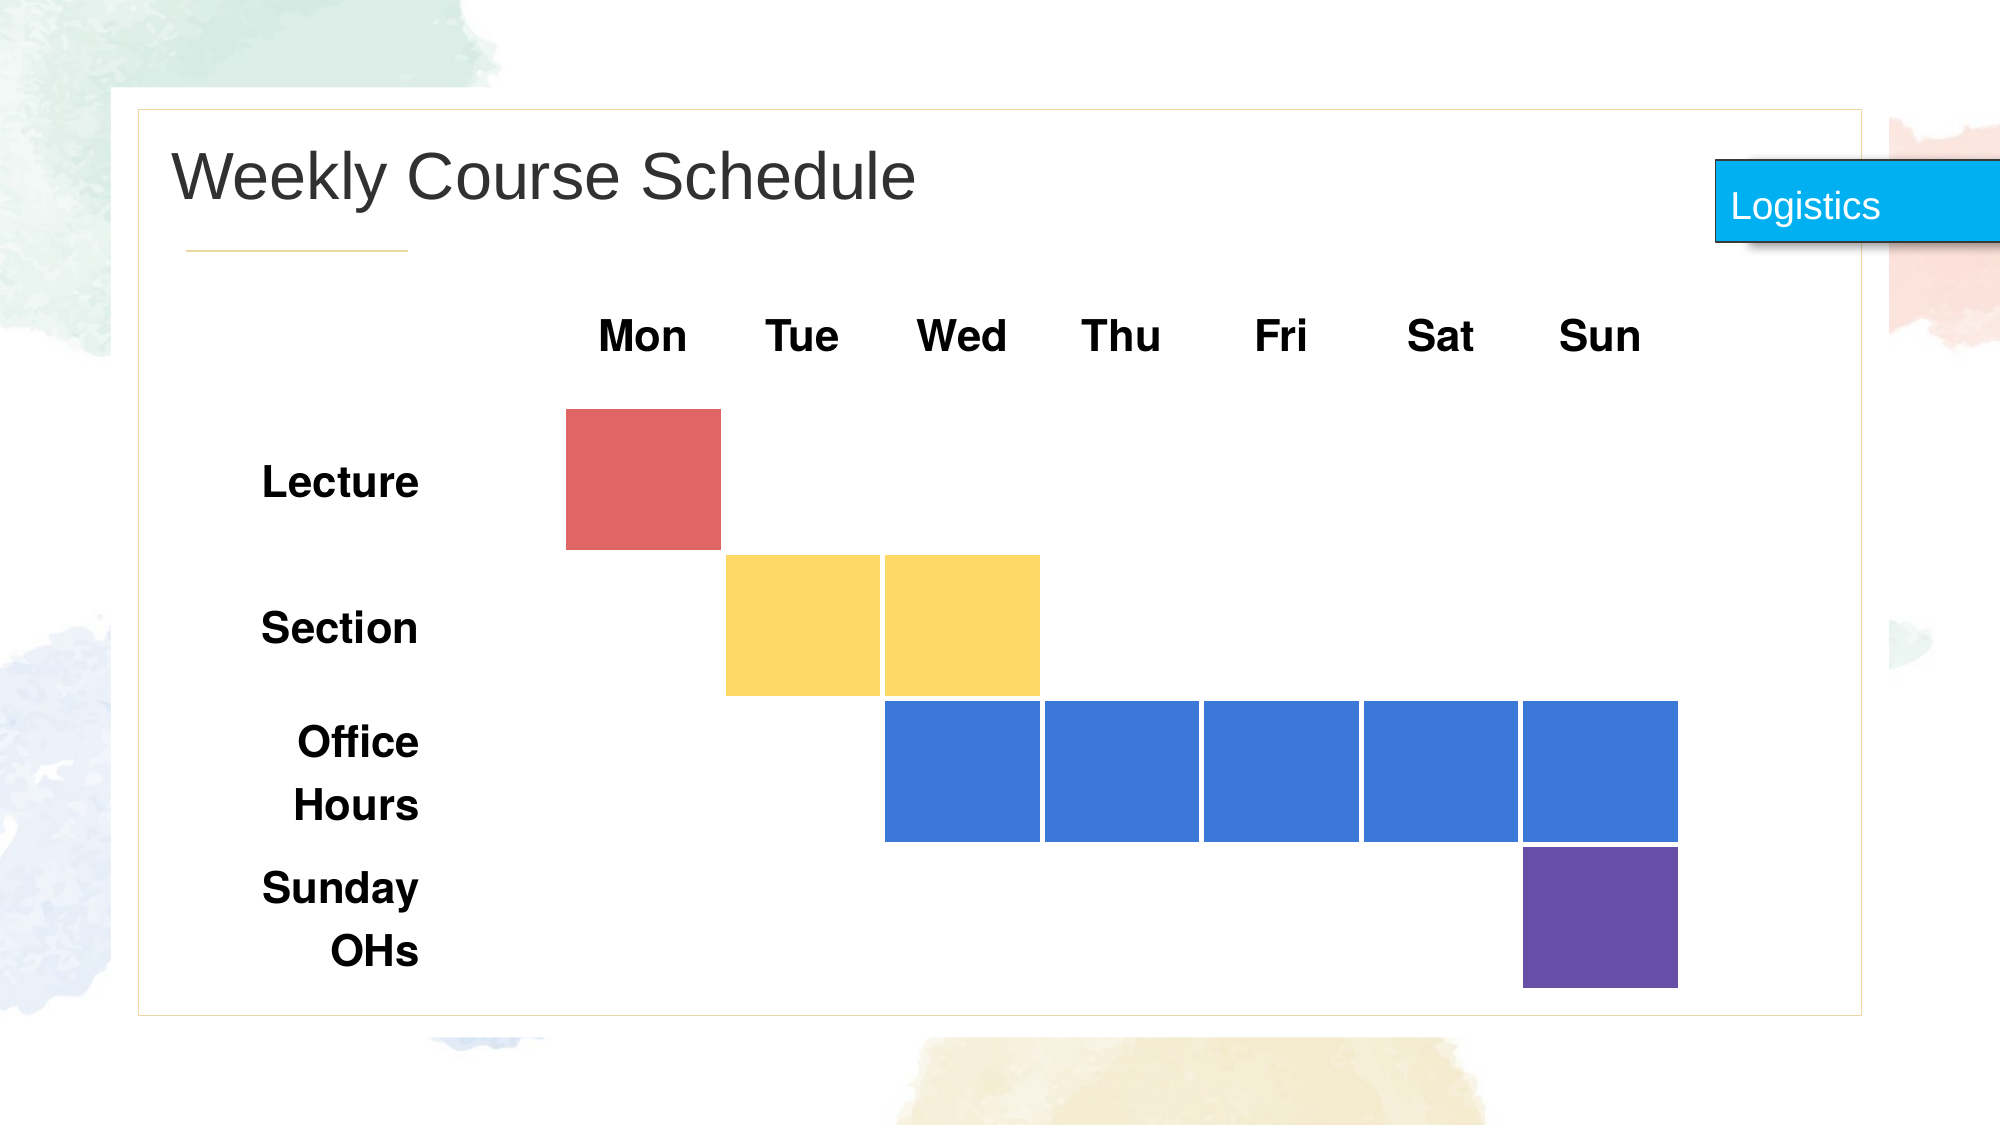

# Weekly Course Schedule
Logistics
|  |  | Mon | Tue | Wed | Thu | Fri | Sat | Sun |
| --- | --- | --- | --- | --- | --- | --- | --- | --- |
| Lecture |  |  |  |  |  |  |  |  |
| Section |  |  |  |  |  |  |  |  |
| Office Hours |  |  |  |  |  |  |  |  |
| Sunday OHs |  |  |  |  |  |  |  |  |